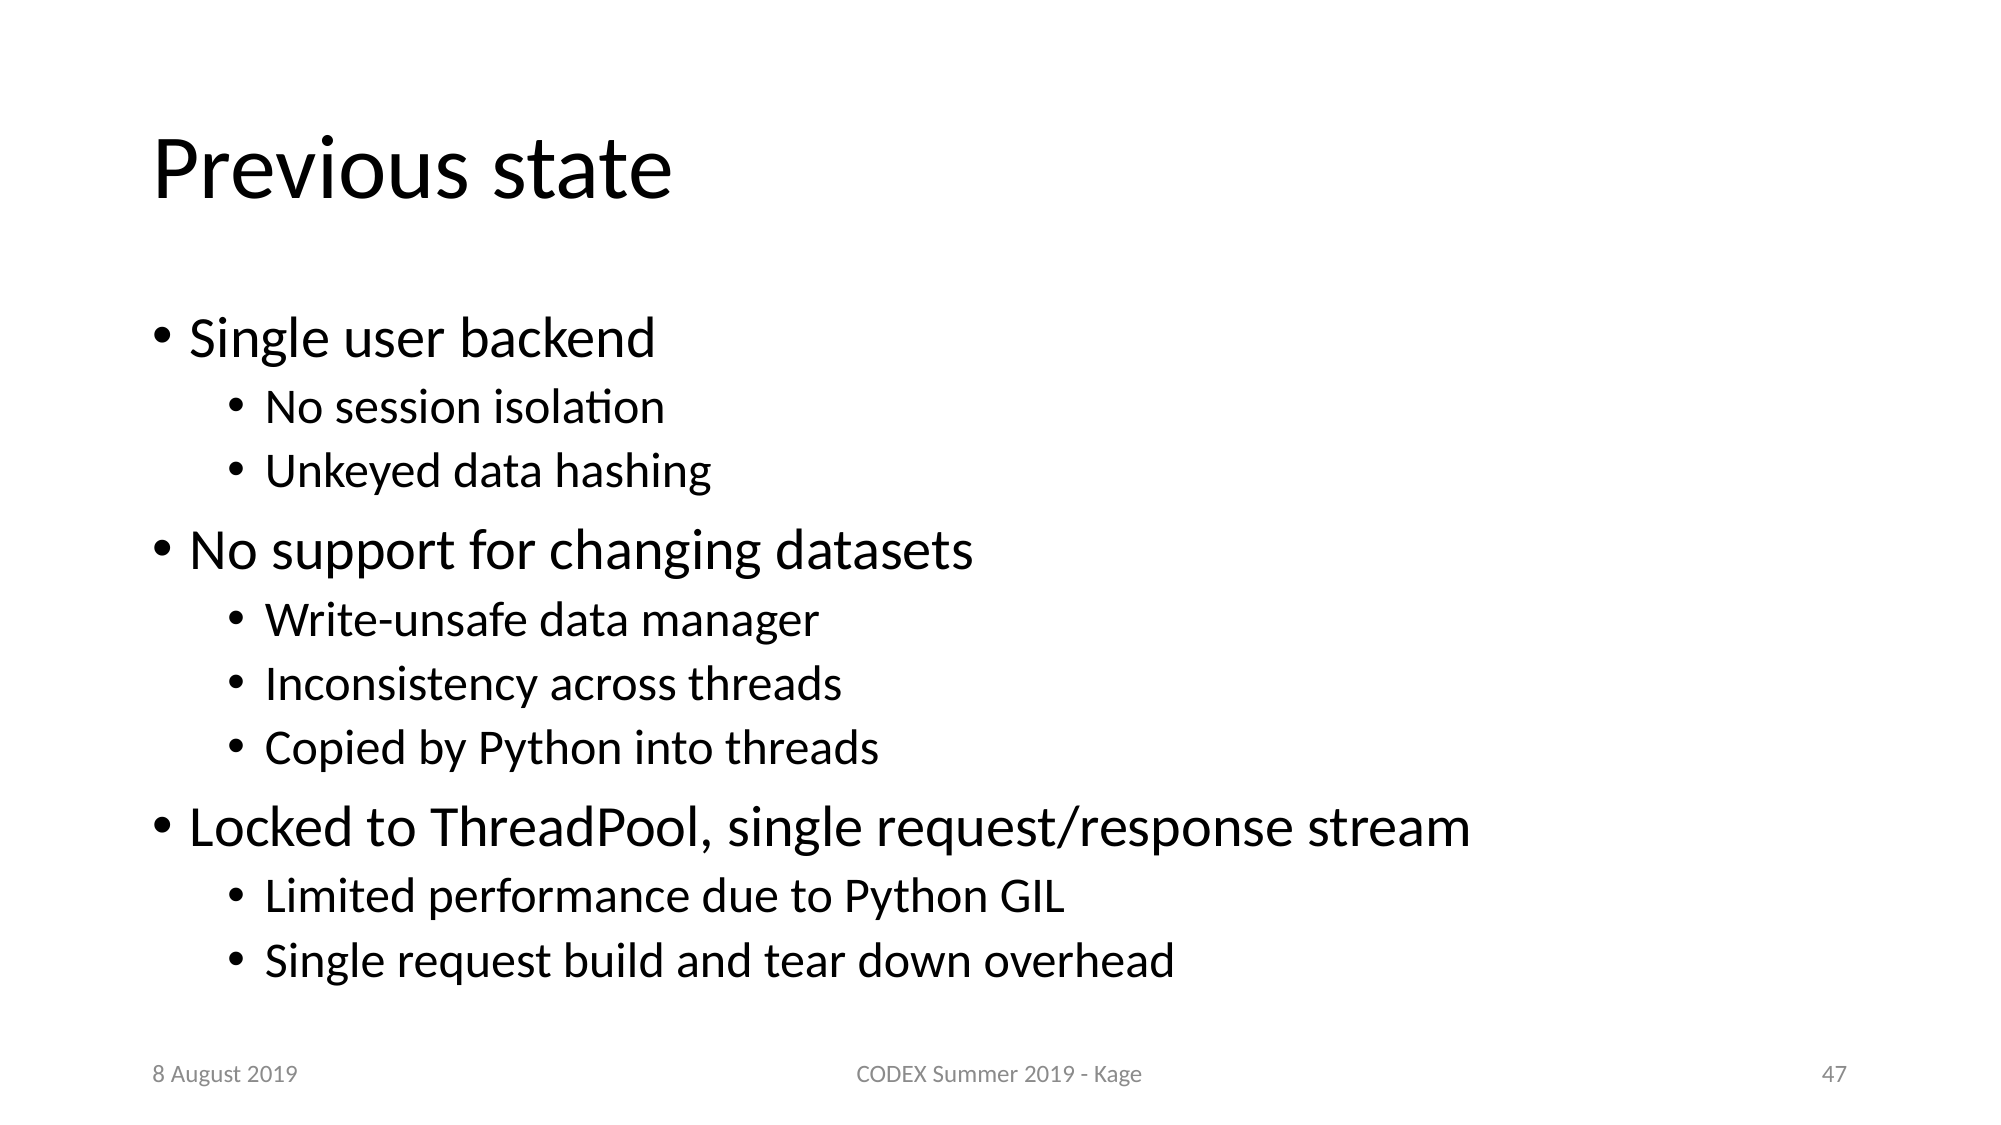

# Previous state
Single user backend
No session isolation
Unkeyed data hashing
No support for changing datasets
Write-unsafe data manager
Inconsistency across threads
Copied by Python into threads
Locked to ThreadPool, single request/response stream
Limited performance due to Python GIL
Single request build and tear down overhead

8 August 2019
CODEX Summer 2019 - Kage
47